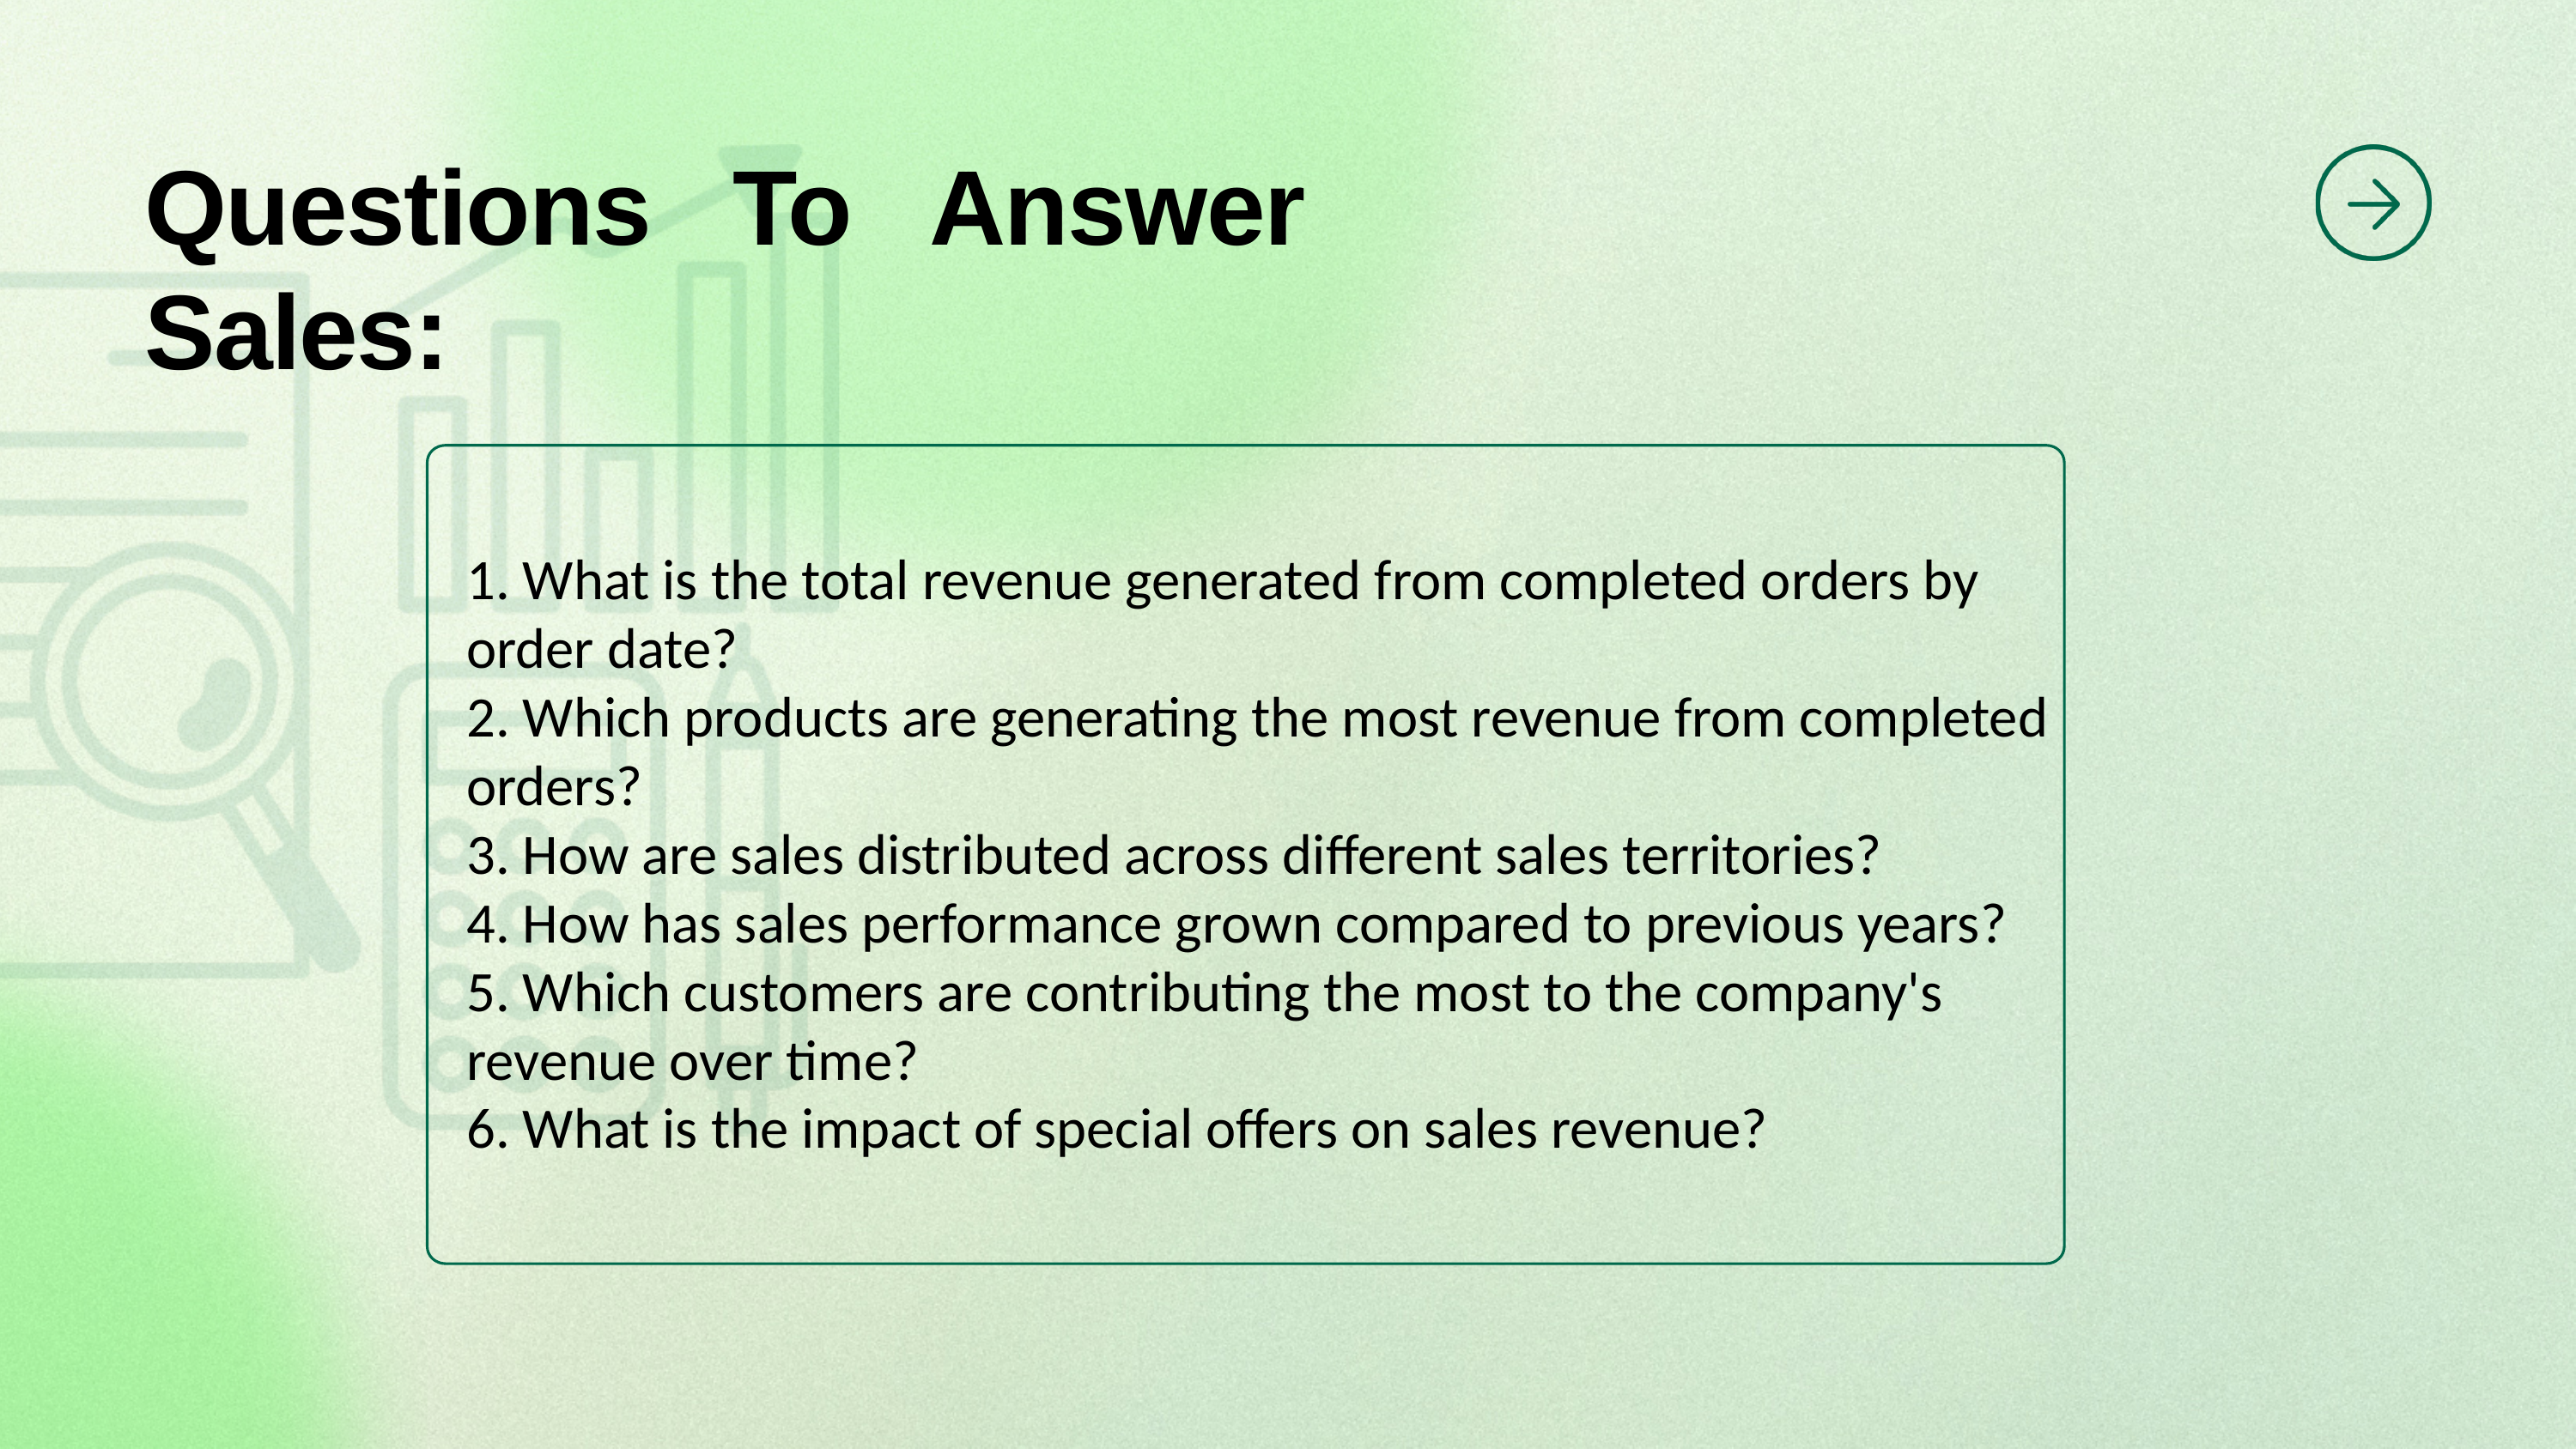

Questions To Answer Sales:

1. What is the total revenue generated from completed orders by order date?
2. Which products are generating the most revenue from completed orders?
3. How are sales distributed across different sales territories?
4. How has sales performance grown compared to previous years?
5. Which customers are contributing the most to the company's revenue over time?
6. What is the impact of special offers on sales revenue?